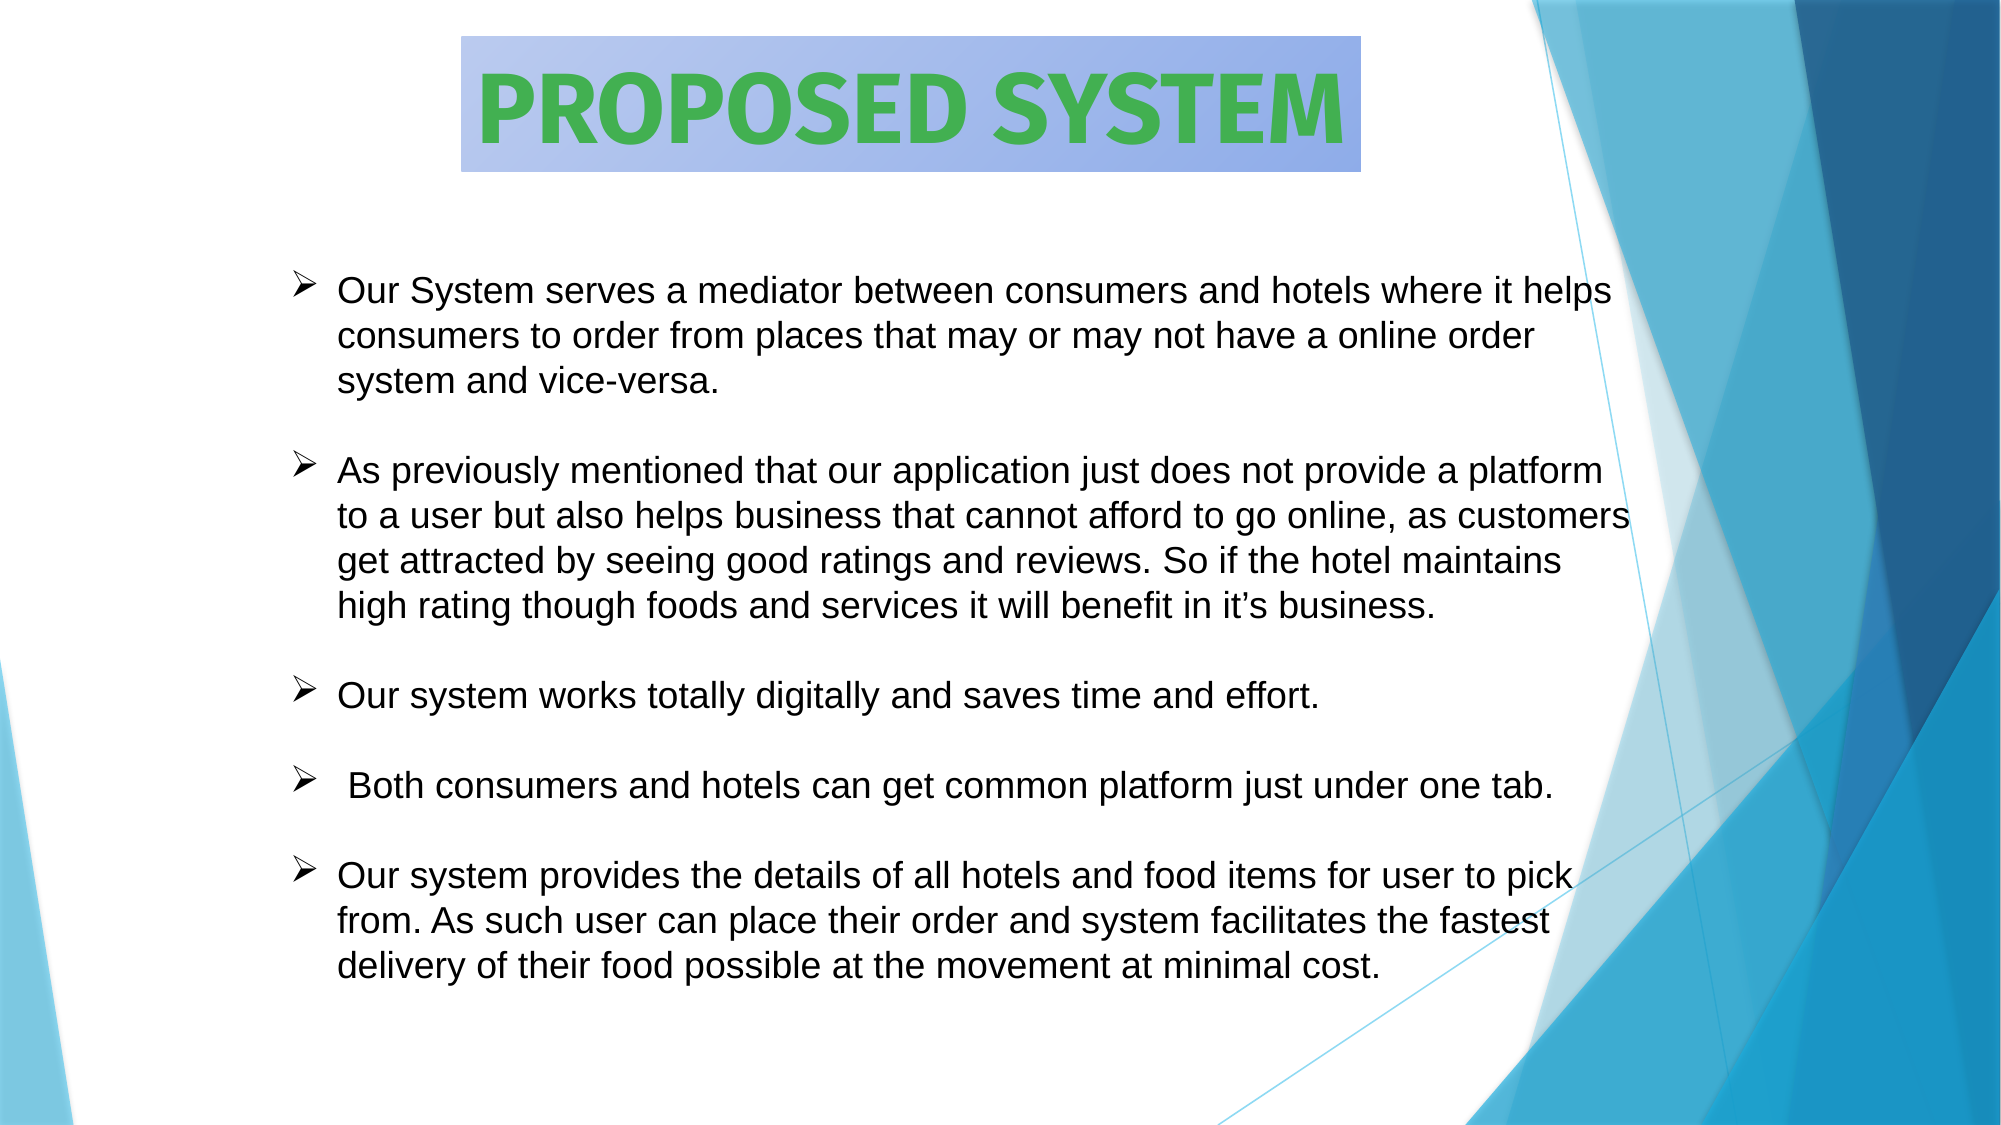

PROPOSED SYSTEM
Our System serves a mediator between consumers and hotels where it helps consumers to order from places that may or may not have a online order system and vice-versa.

As previously mentioned that our application just does not provide a platform to a user but also helps business that cannot afford to go online, as customers get attracted by seeing good ratings and reviews. So if the hotel maintains high rating though foods and services it will benefit in it’s business.

Our system works totally digitally and saves time and effort.

 Both consumers and hotels can get common platform just under one tab.

Our system provides the details of all hotels and food items for user to pick from. As such user can place their order and system facilitates the fastest delivery of their food possible at the movement at minimal cost.